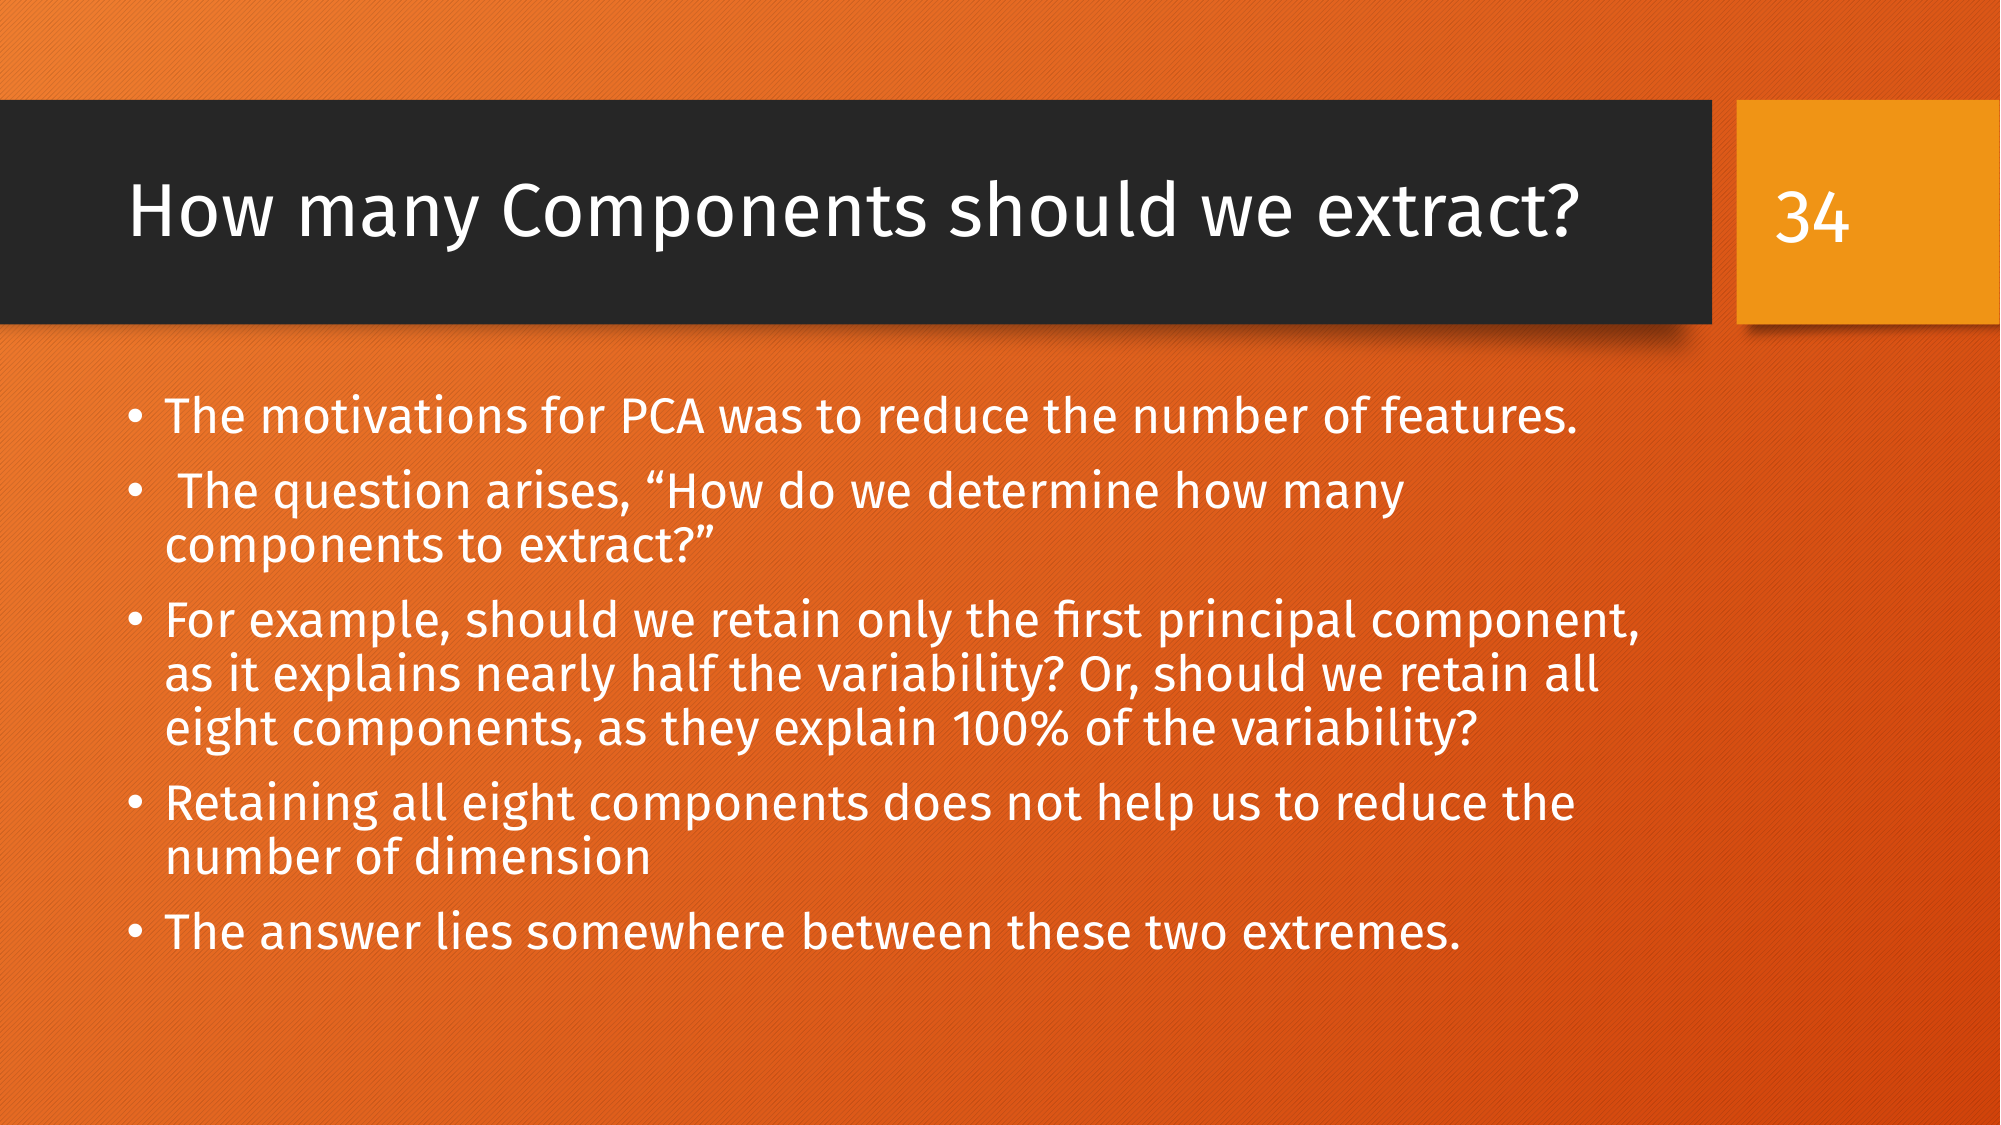

34
# How many Components should we extract?
The motivations for PCA was to reduce the number of features.
 The question arises, “How do we determine how many components to extract?”
For example, should we retain only the first principal component, as it explains nearly half the variability? Or, should we retain all eight components, as they explain 100% of the variability?
Retaining all eight components does not help us to reduce the number of dimension
The answer lies somewhere between these two extremes.